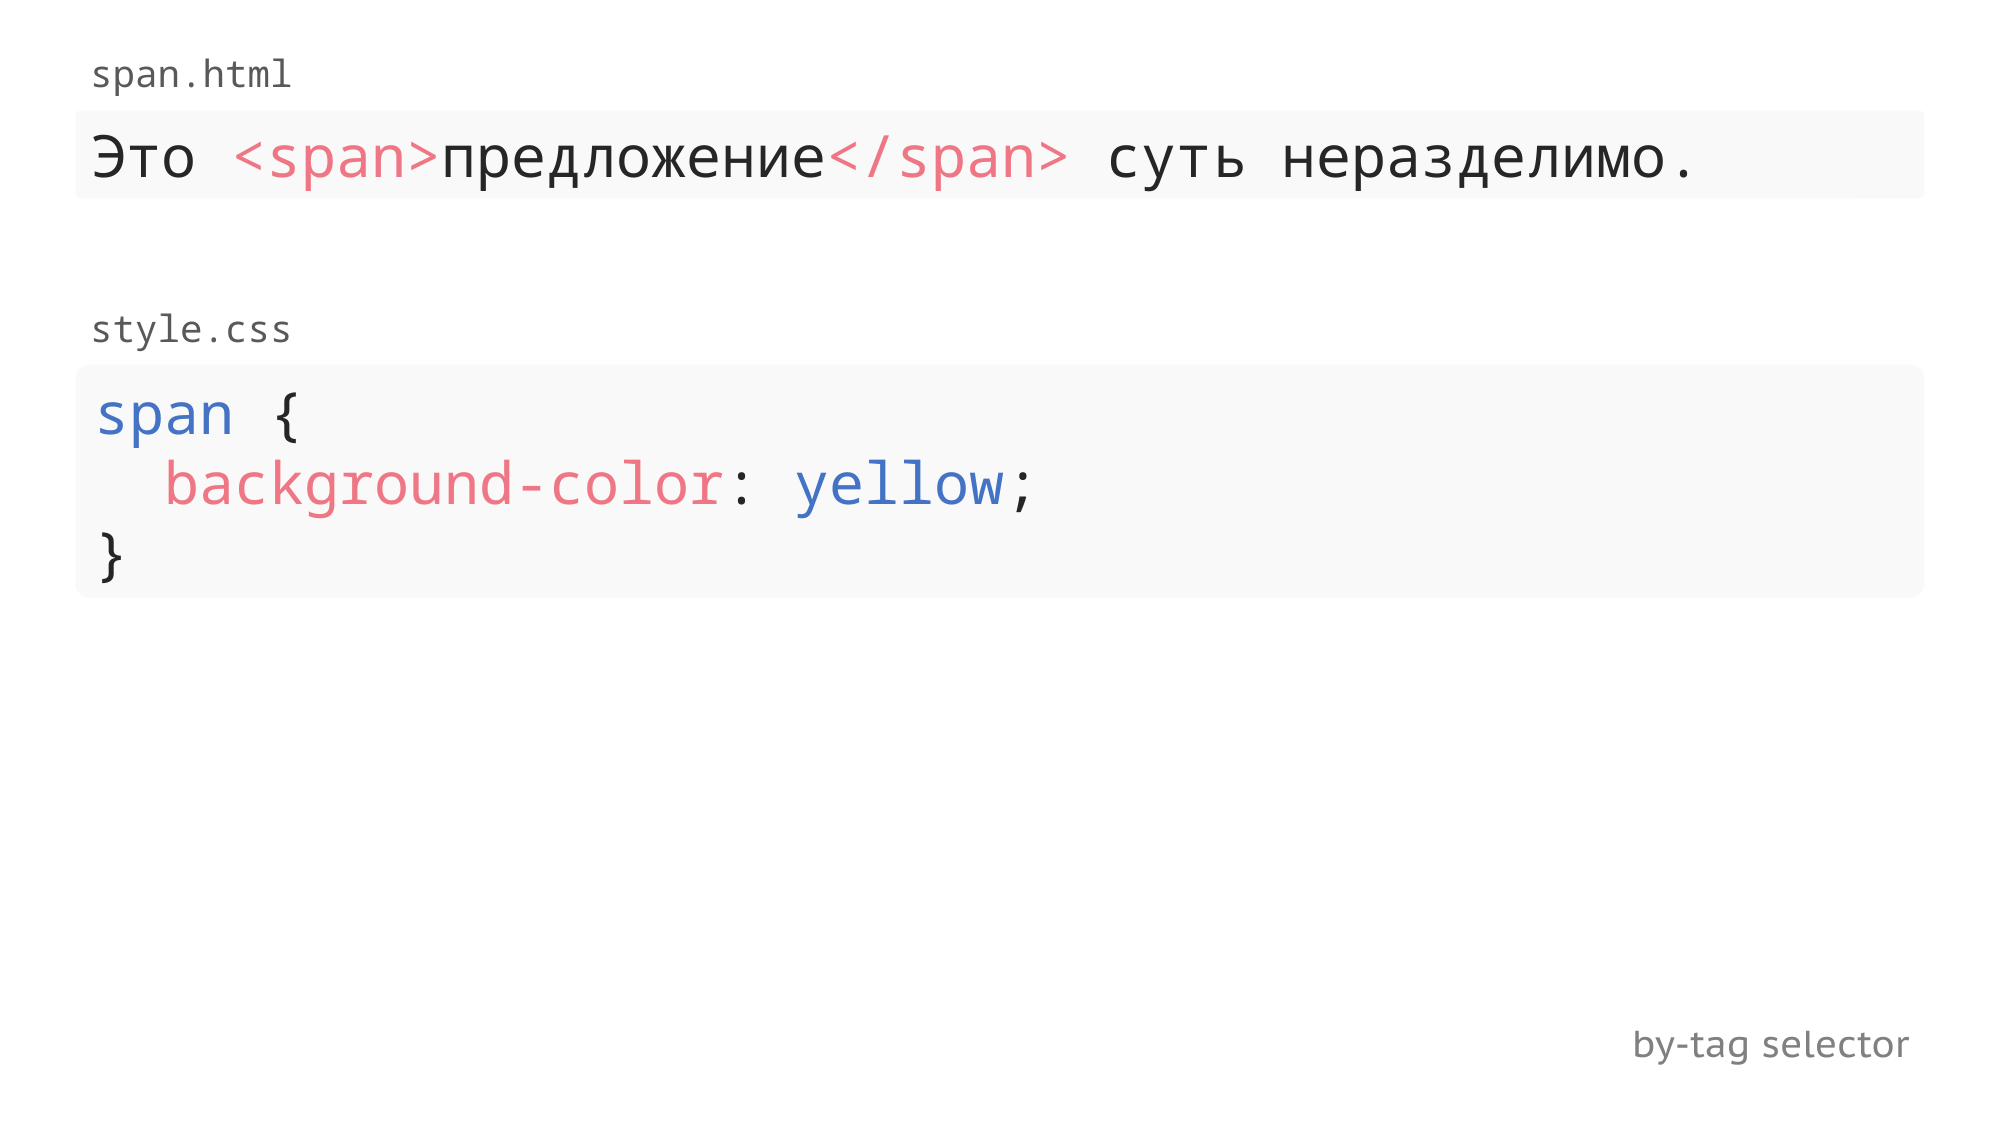

span.html
Это <span>предложение</span> суть неразделимо.
style.css
span {
  background-color: yellow;
}
by-tag selector